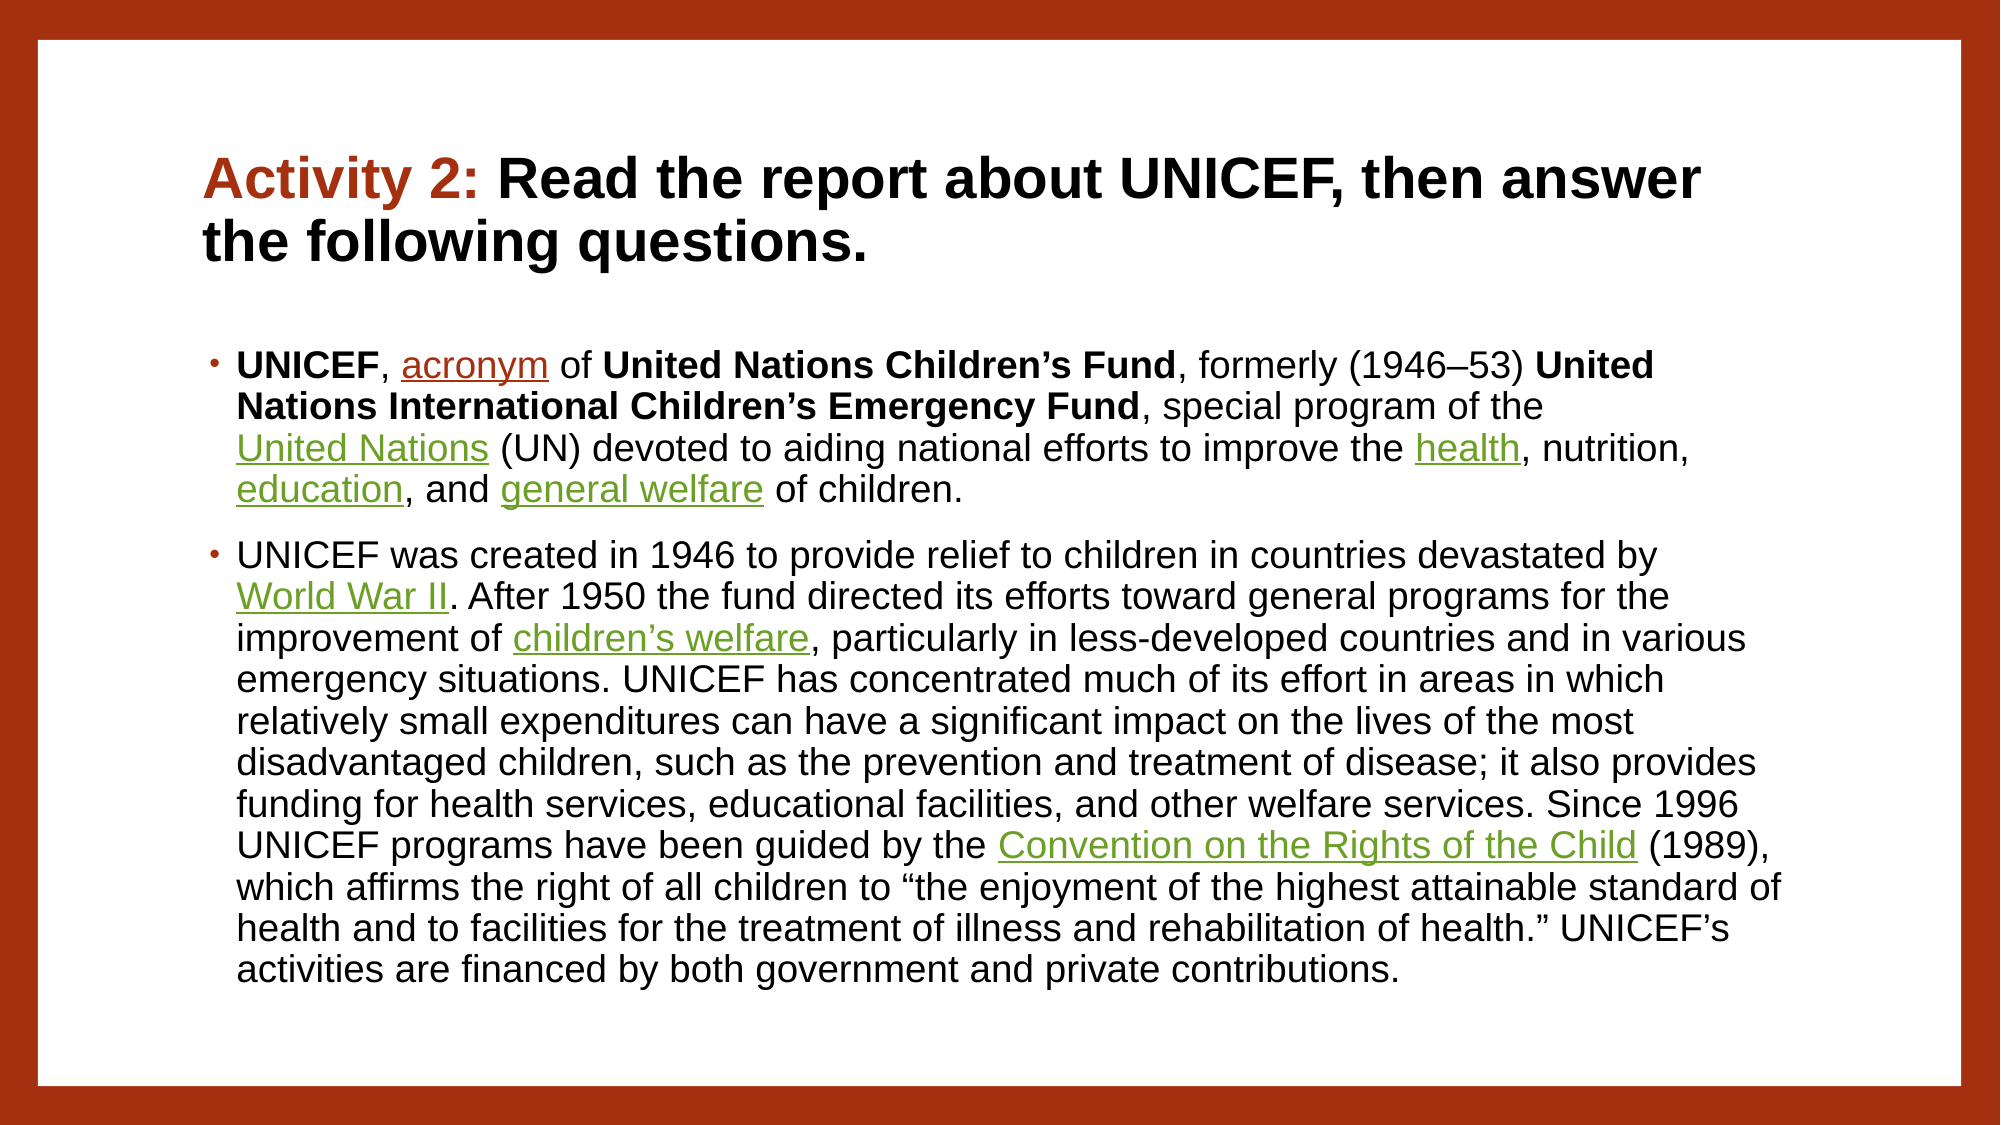

# Activity 2: Read the report about UNICEF, then answer the following questions.
UNICEF, acronym of United Nations Children’s Fund, formerly (1946–53) United Nations International Children’s Emergency Fund, special program of the United Nations (UN) devoted to aiding national efforts to improve the health, nutrition, education, and general welfare of children.
UNICEF was created in 1946 to provide relief to children in countries devastated by World War II. After 1950 the fund directed its efforts toward general programs for the improvement of children’s welfare, particularly in less-developed countries and in various emergency situations. UNICEF has concentrated much of its effort in areas in which relatively small expenditures can have a significant impact on the lives of the most disadvantaged children, such as the prevention and treatment of disease; it also provides funding for health services, educational facilities, and other welfare services. Since 1996 UNICEF programs have been guided by the Convention on the Rights of the Child (1989), which affirms the right of all children to “the enjoyment of the highest attainable standard of health and to facilities for the treatment of illness and rehabilitation of health.” UNICEF’s activities are financed by both government and private contributions.